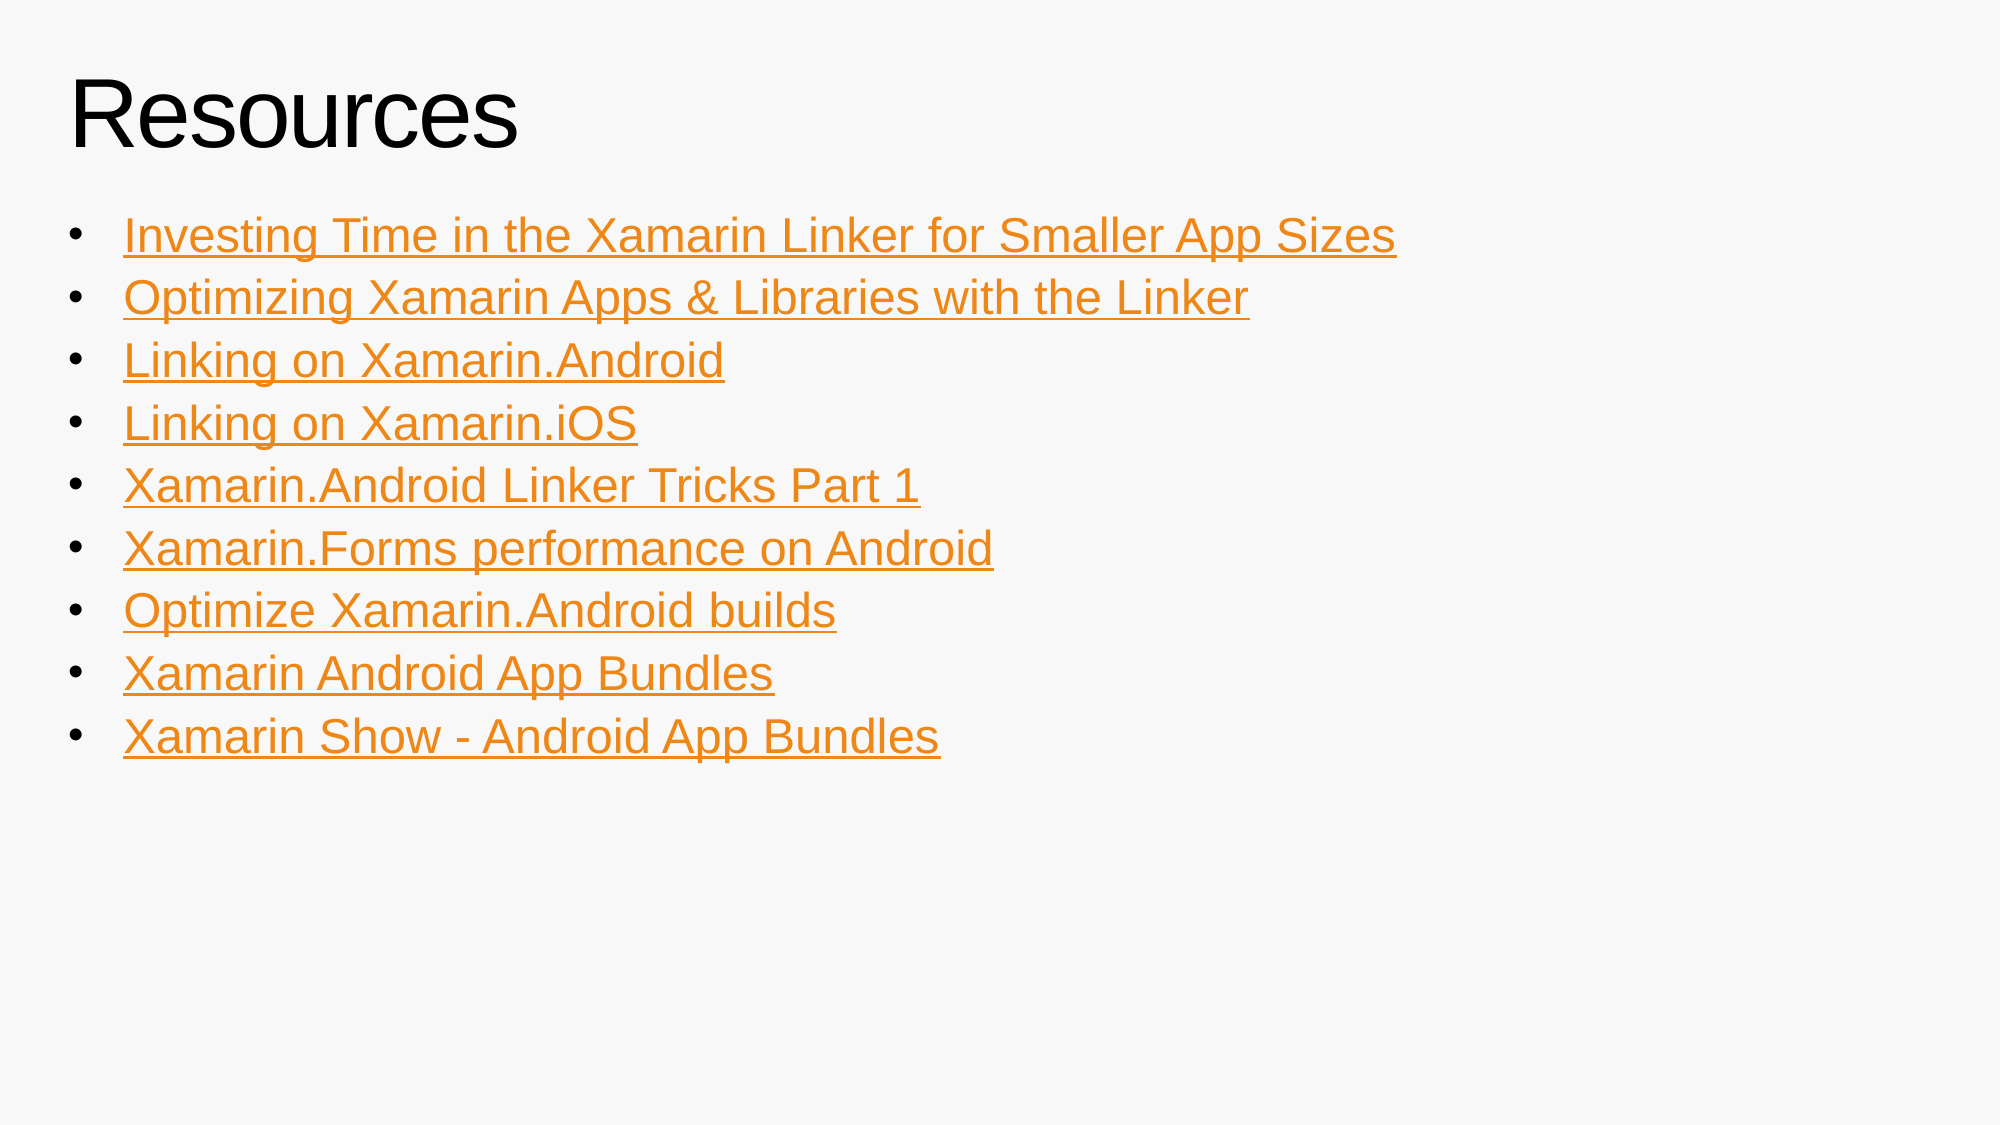

# Resources
Investing Time in the Xamarin Linker for Smaller App Sizes
Optimizing Xamarin Apps & Libraries with the Linker
Linking on Xamarin.Android
Linking on Xamarin.iOS
Xamarin.Android Linker Tricks Part 1
Xamarin.Forms performance on Android
Optimize Xamarin.Android builds
Xamarin Android App Bundles
Xamarin Show - Android App Bundles